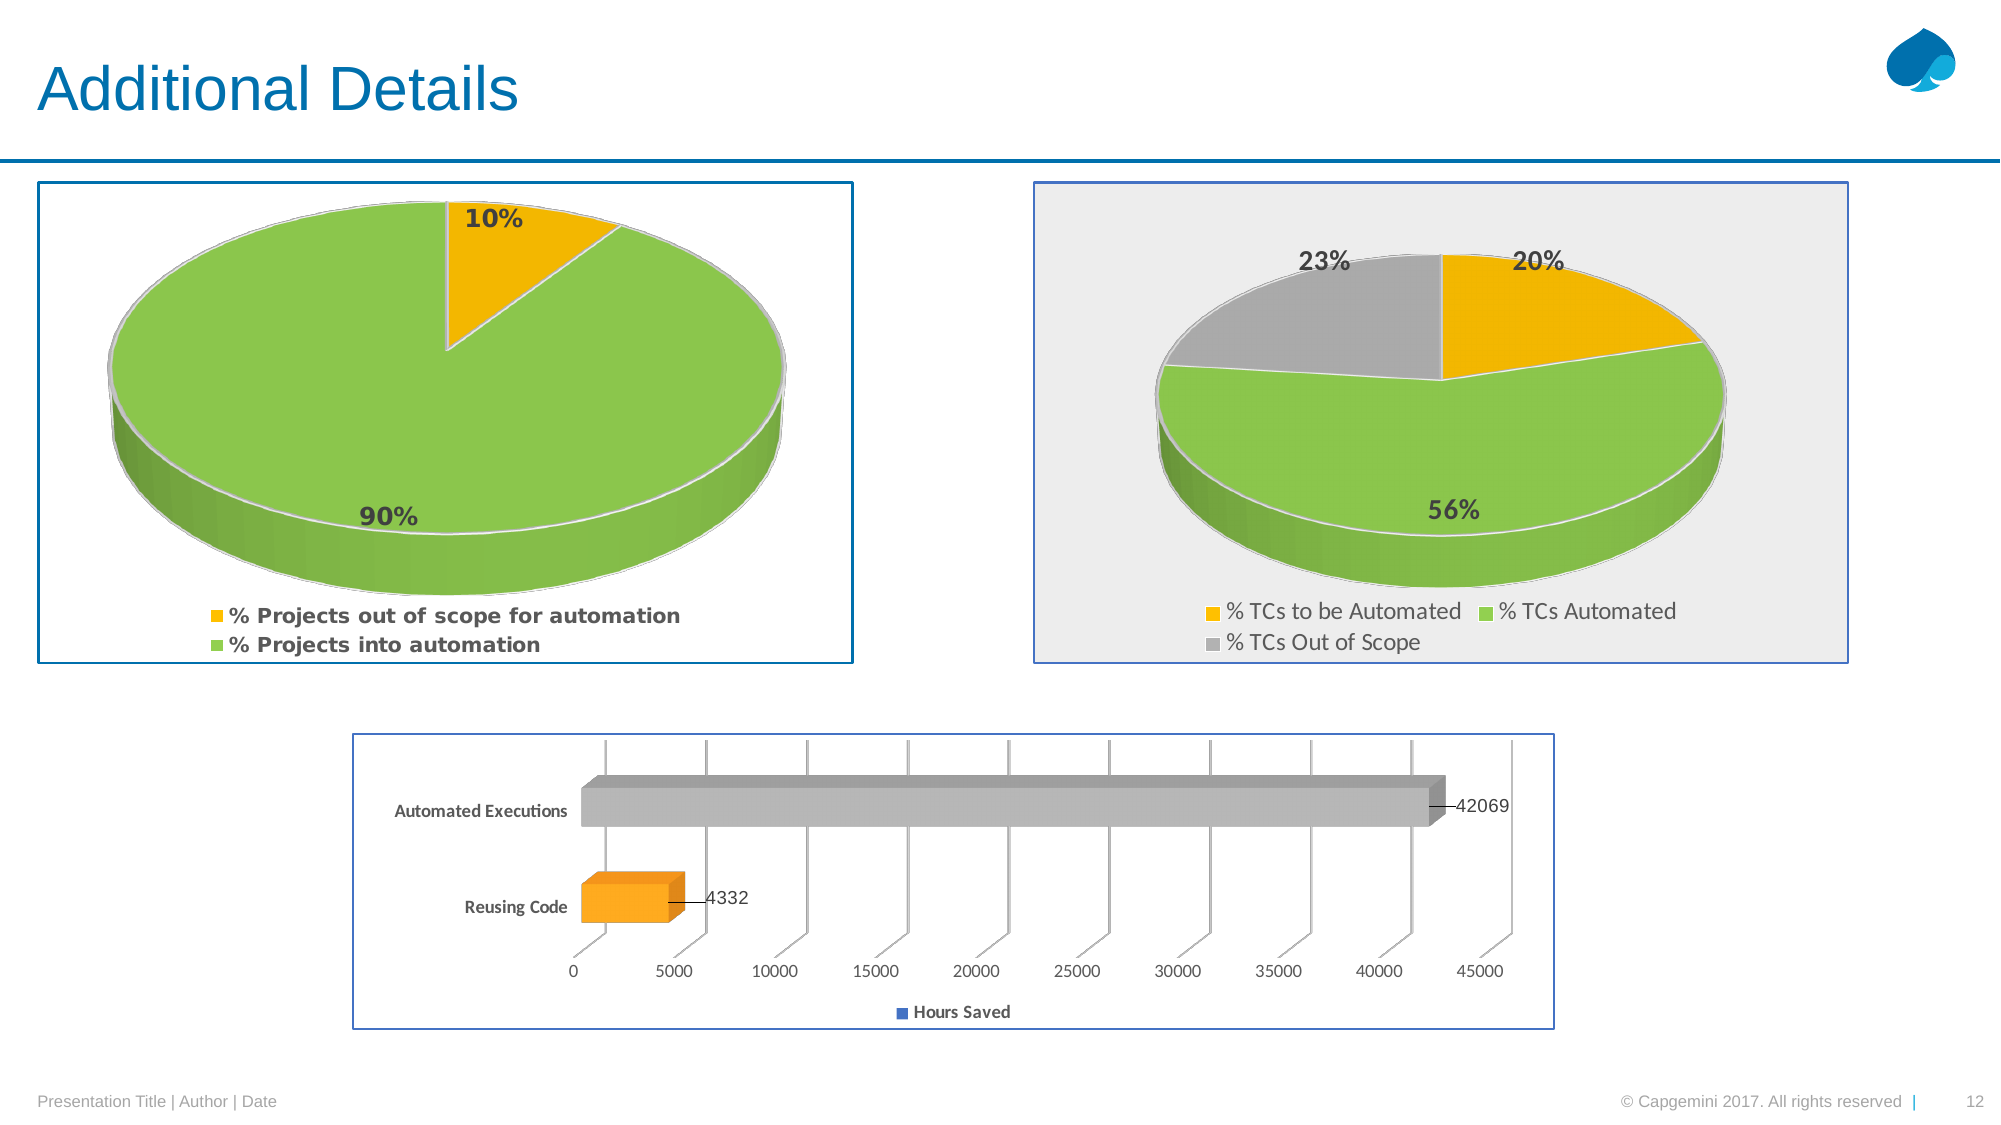

# Additional Details

[unsupported chart]

[unsupported chart]

[unsupported chart]